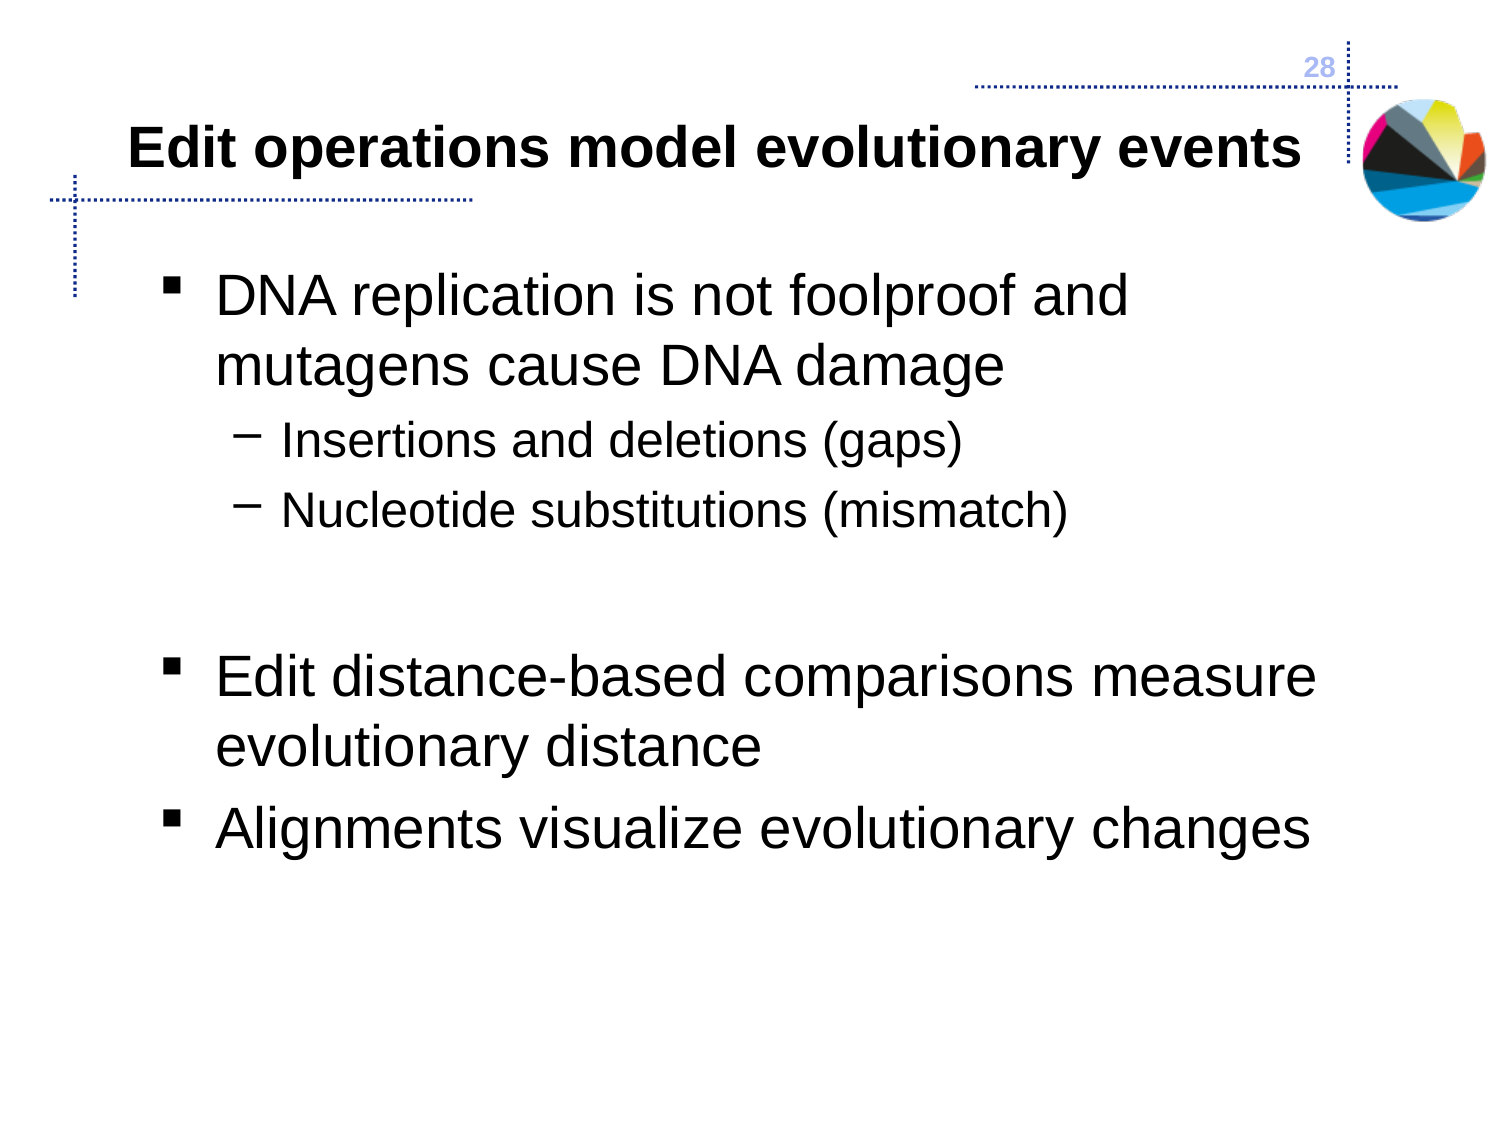

28
# Edit operations model evolutionary events
DNA replication is not foolproof and mutagens cause DNA damage
Insertions and deletions (gaps)
Nucleotide substitutions (mismatch)

Edit distance-based comparisons measure evolutionary distance
Alignments visualize evolutionary changes